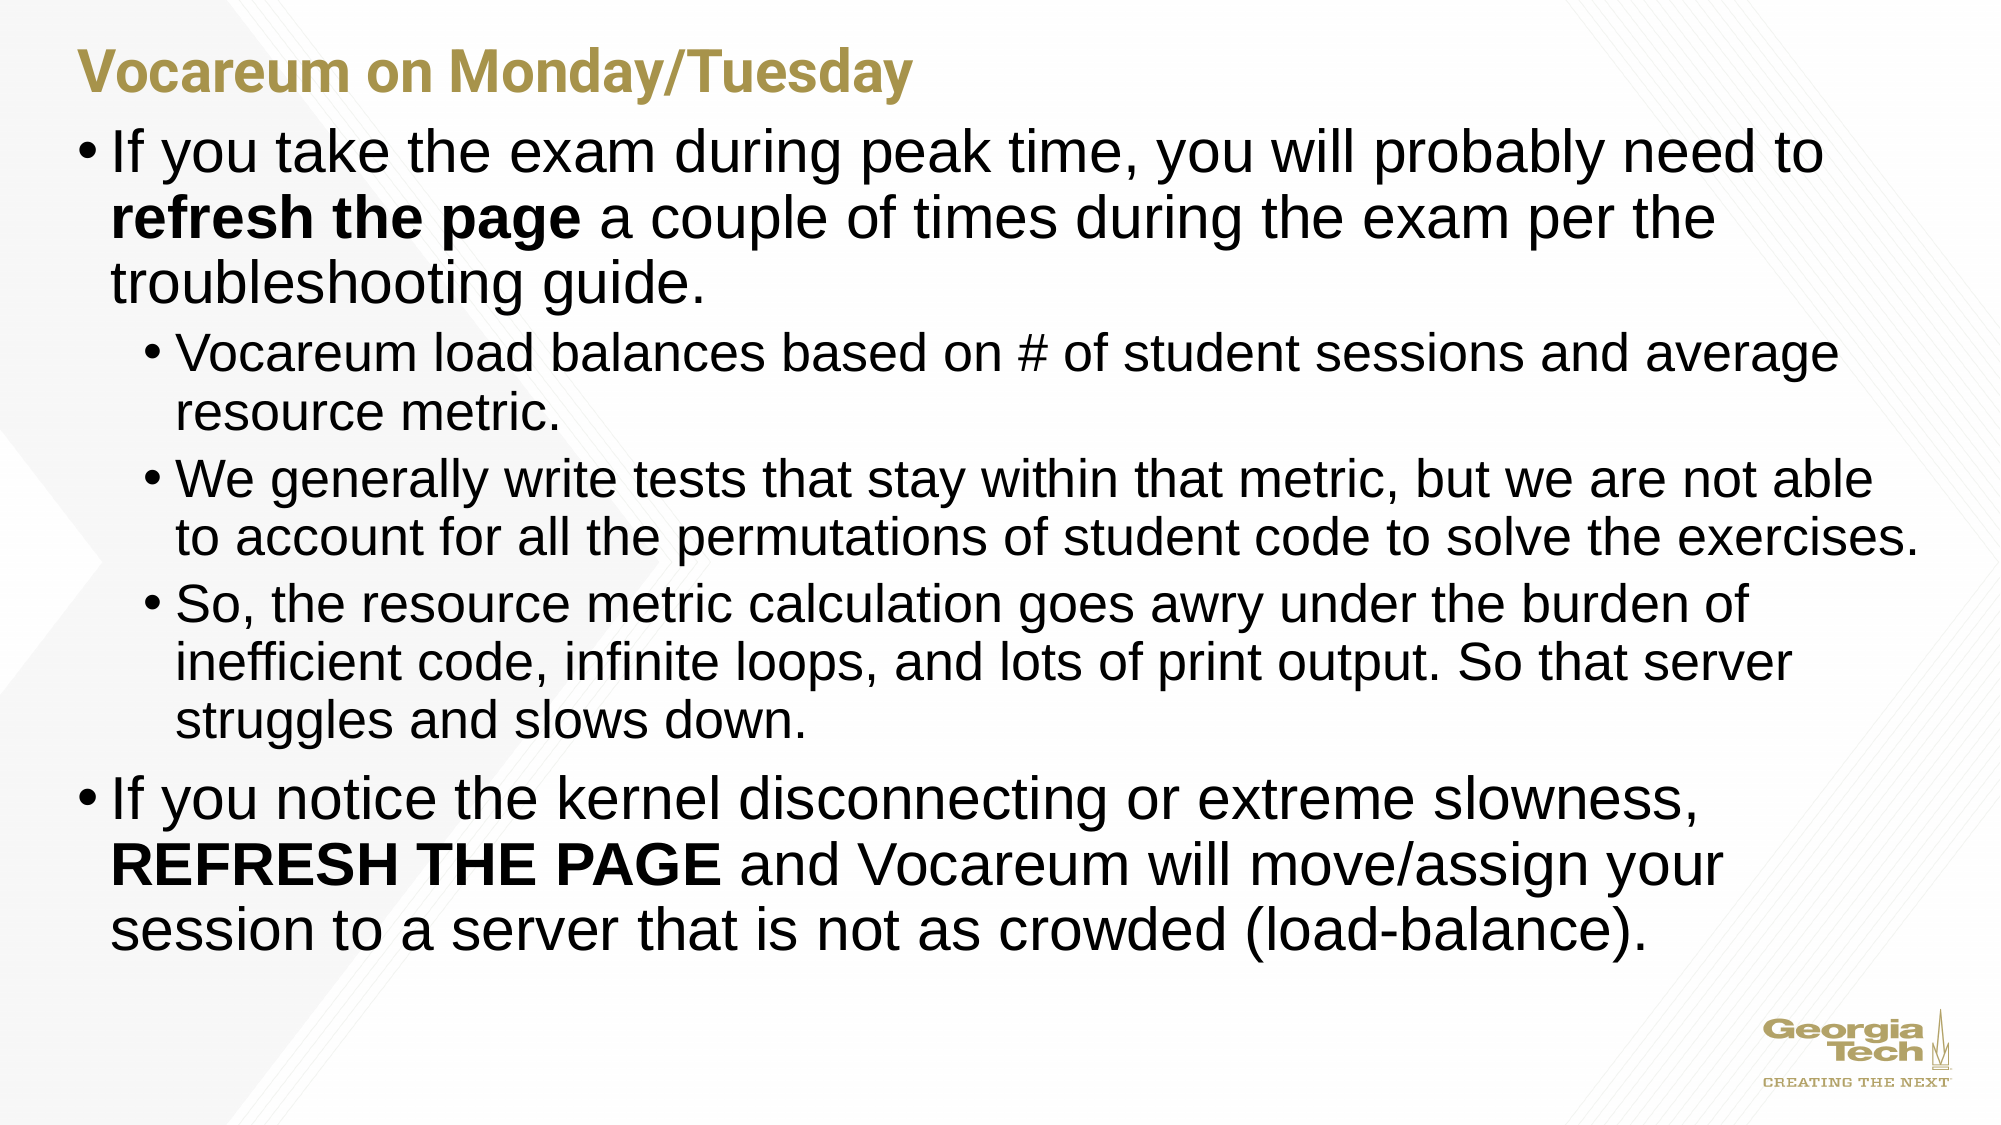

# Vocareum on Monday/Tuesday
If you take the exam during peak time, you will probably need to refresh the page a couple of times during the exam per the troubleshooting guide.
Vocareum load balances based on # of student sessions and average resource metric.
We generally write tests that stay within that metric, but we are not able to account for all the permutations of student code to solve the exercises.
So, the resource metric calculation goes awry under the burden of inefficient code, infinite loops, and lots of print output. So that server struggles and slows down.
If you notice the kernel disconnecting or extreme slowness, REFRESH THE PAGE and Vocareum will move/assign your session to a server that is not as crowded (load-balance).